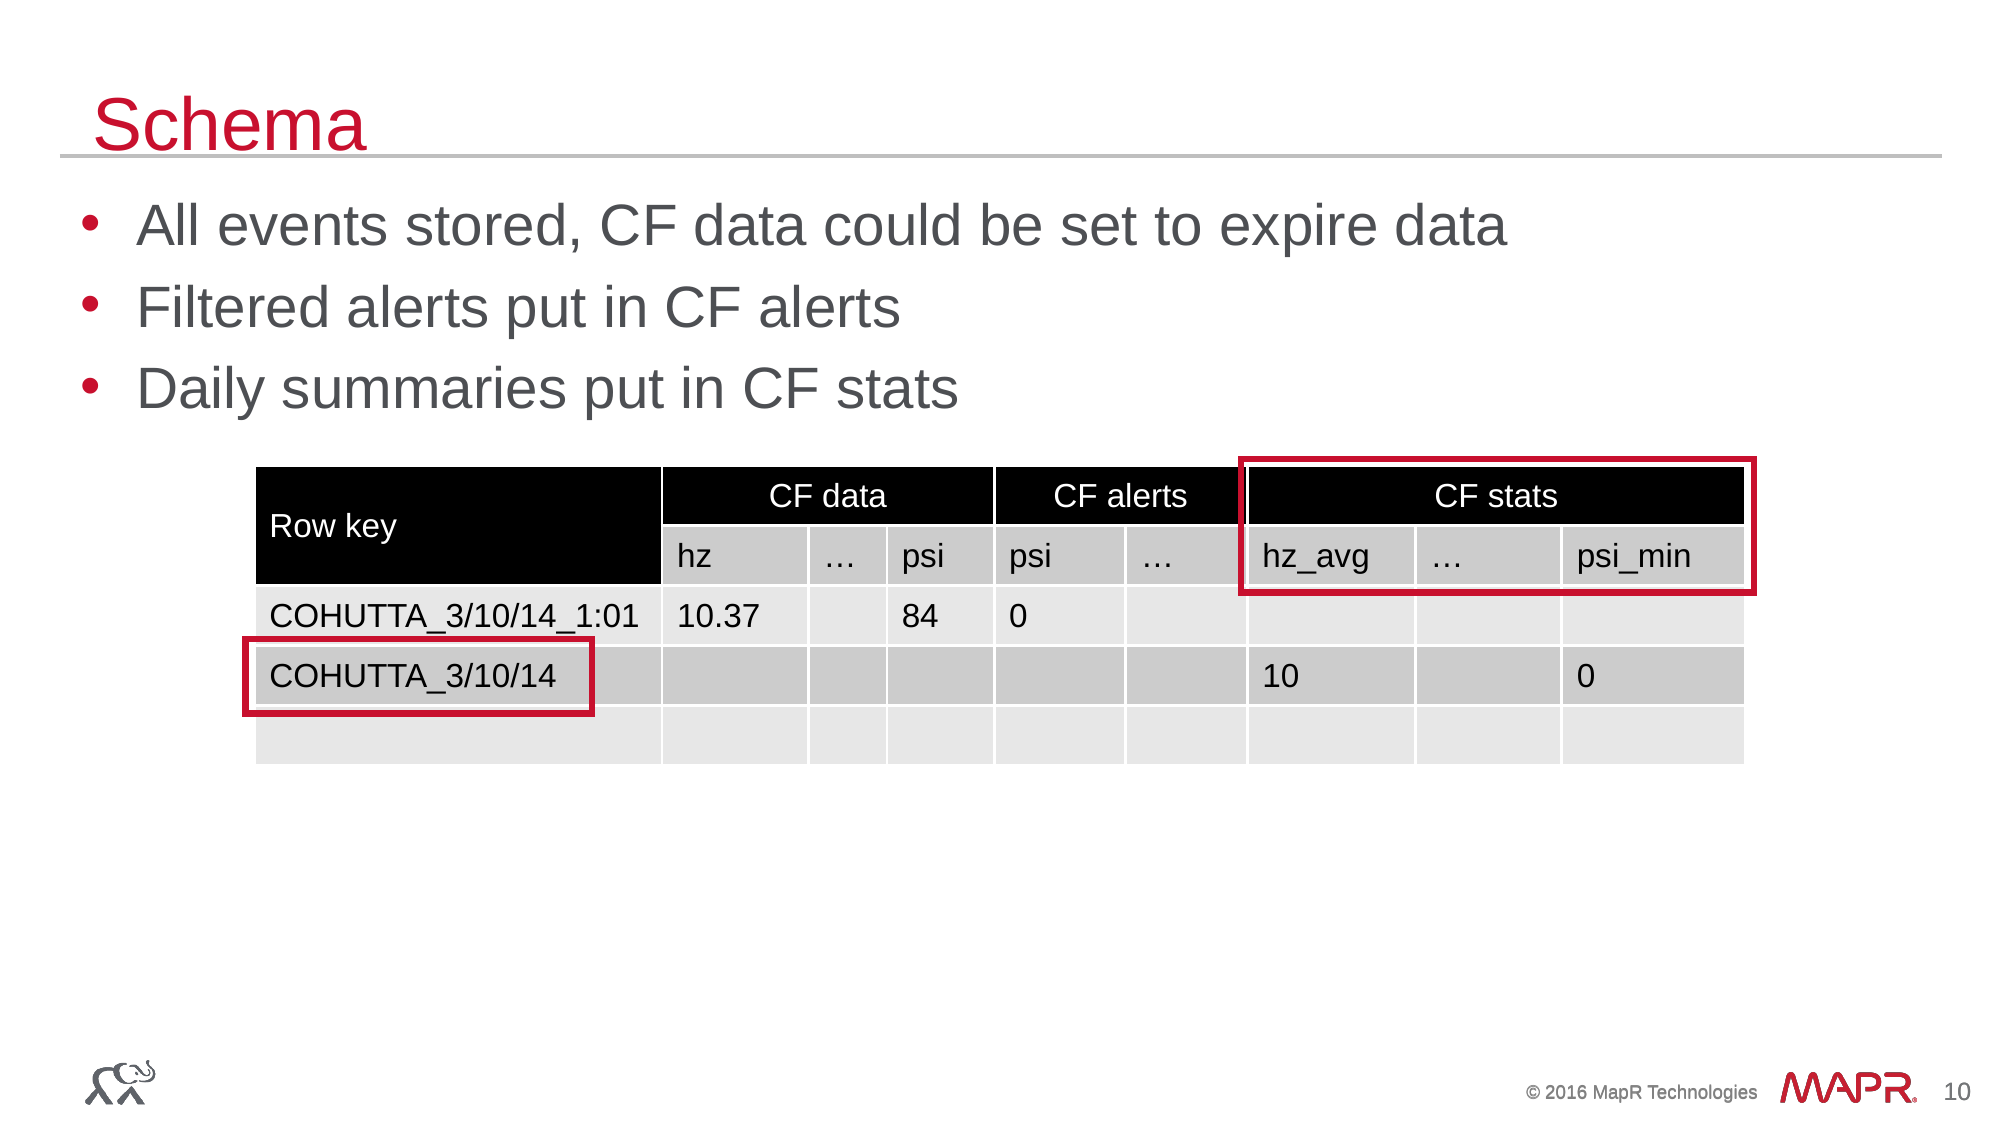

# Schema
All events stored, CF data could be set to expire data
Filtered alerts put in CF alerts
Daily summaries put in CF stats

| Row key | CF data |  |  | CF alerts |  | CF stats |  |  |
| --- | --- | --- | --- | --- | --- | --- | --- | --- |
|  | hz | … | psi | psi | … | hz\_avg | … | psi\_min |
| COHUTTA\_3/10/14\_1:01 | 10.37 |  | 84 | 0 |  |  |  |  |
| COHUTTA\_3/10/14 |  |  |  |  |  | 10 |  | 0 |
|  |  |  |  |  |  |  |  |  |